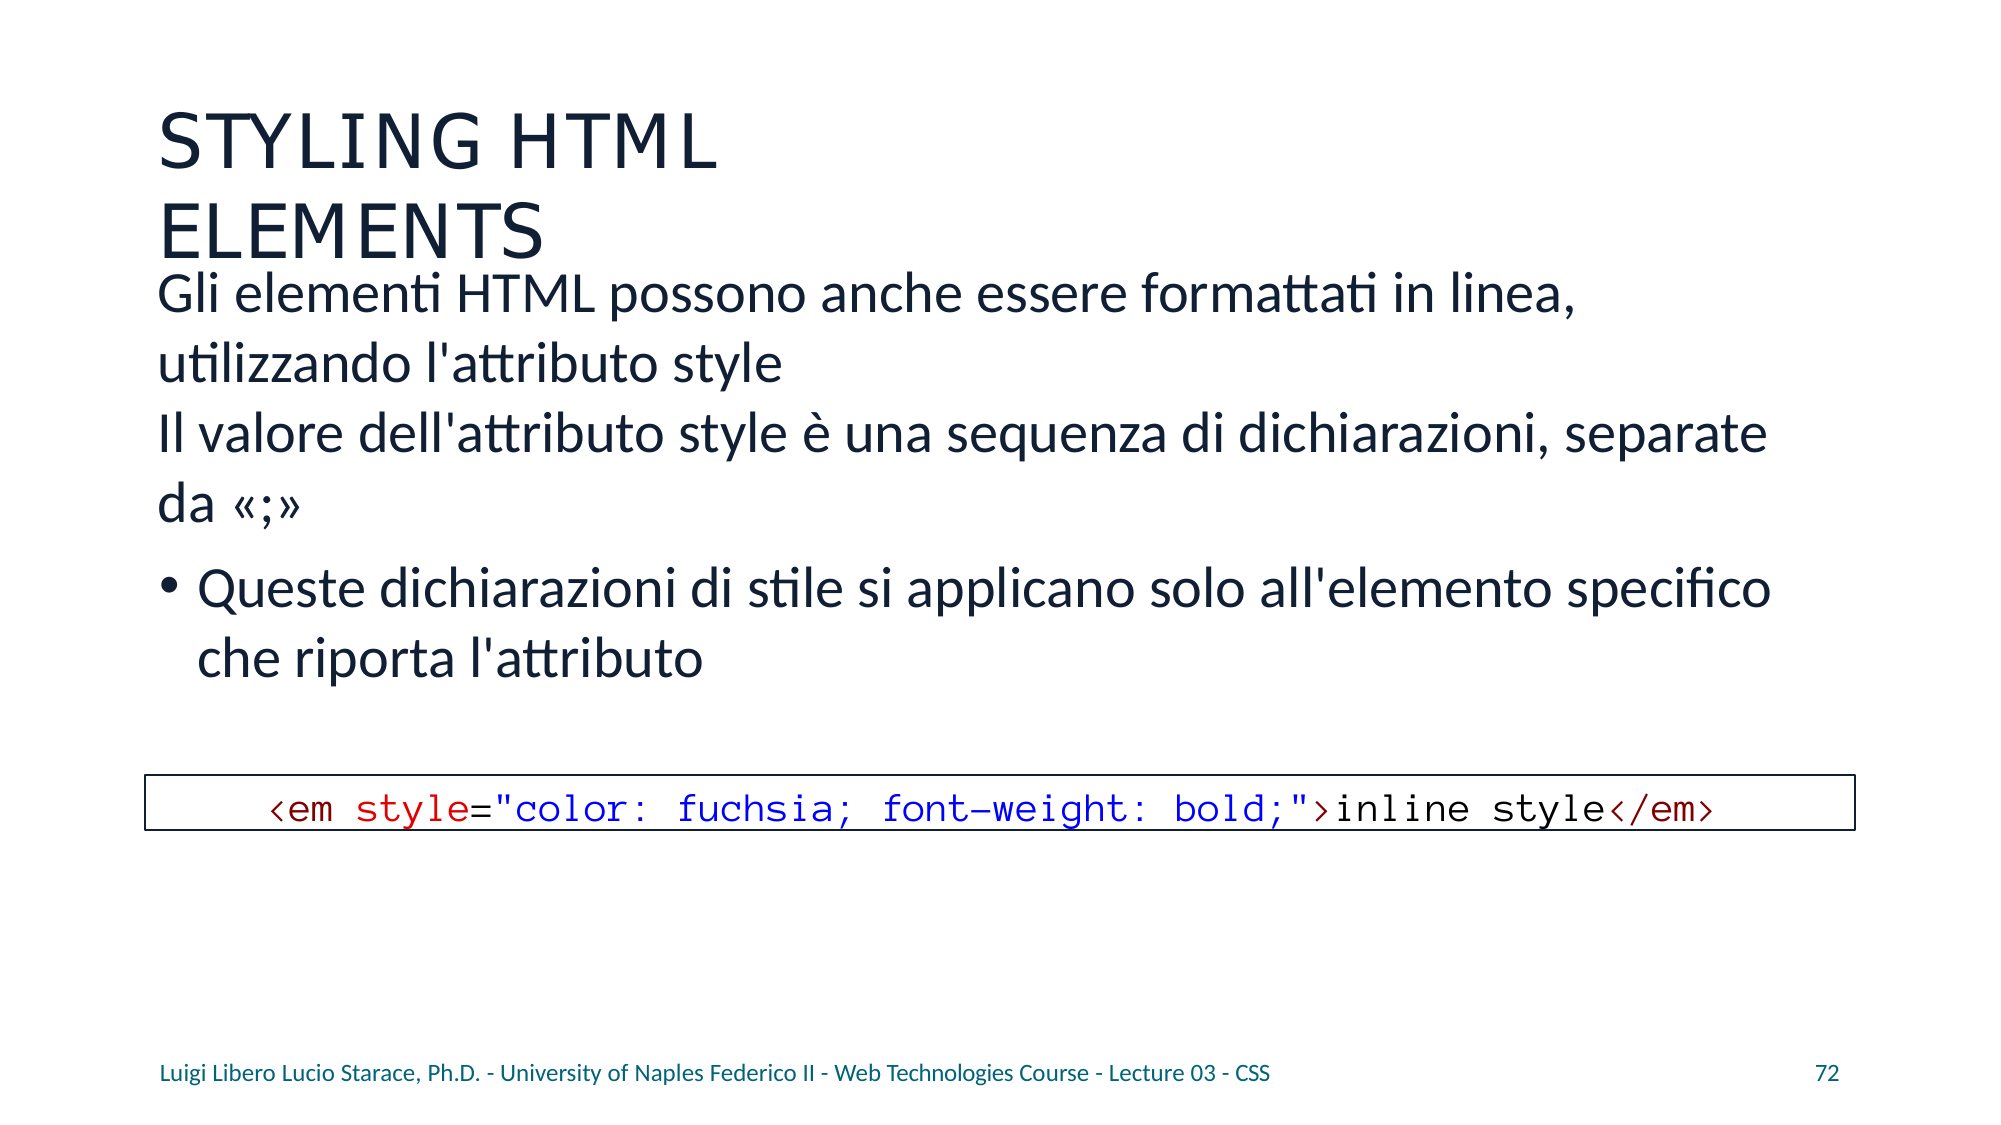

# STYLING HTML ELEMENTS
Gli elementi HTML possono anche essere formattati in linea, utilizzando l'attributo style
Il valore dell'attributo style è una sequenza di dichiarazioni, separate da «;»
Queste dichiarazioni di stile si applicano solo all'elemento specifico che riporta l'attributo
<em style="color: fuchsia; font-weight: bold;">inline style</em>
Luigi Libero Lucio Starace, Ph.D. - University of Naples Federico II - Web Technologies Course - Lecture 03 - CSS
72